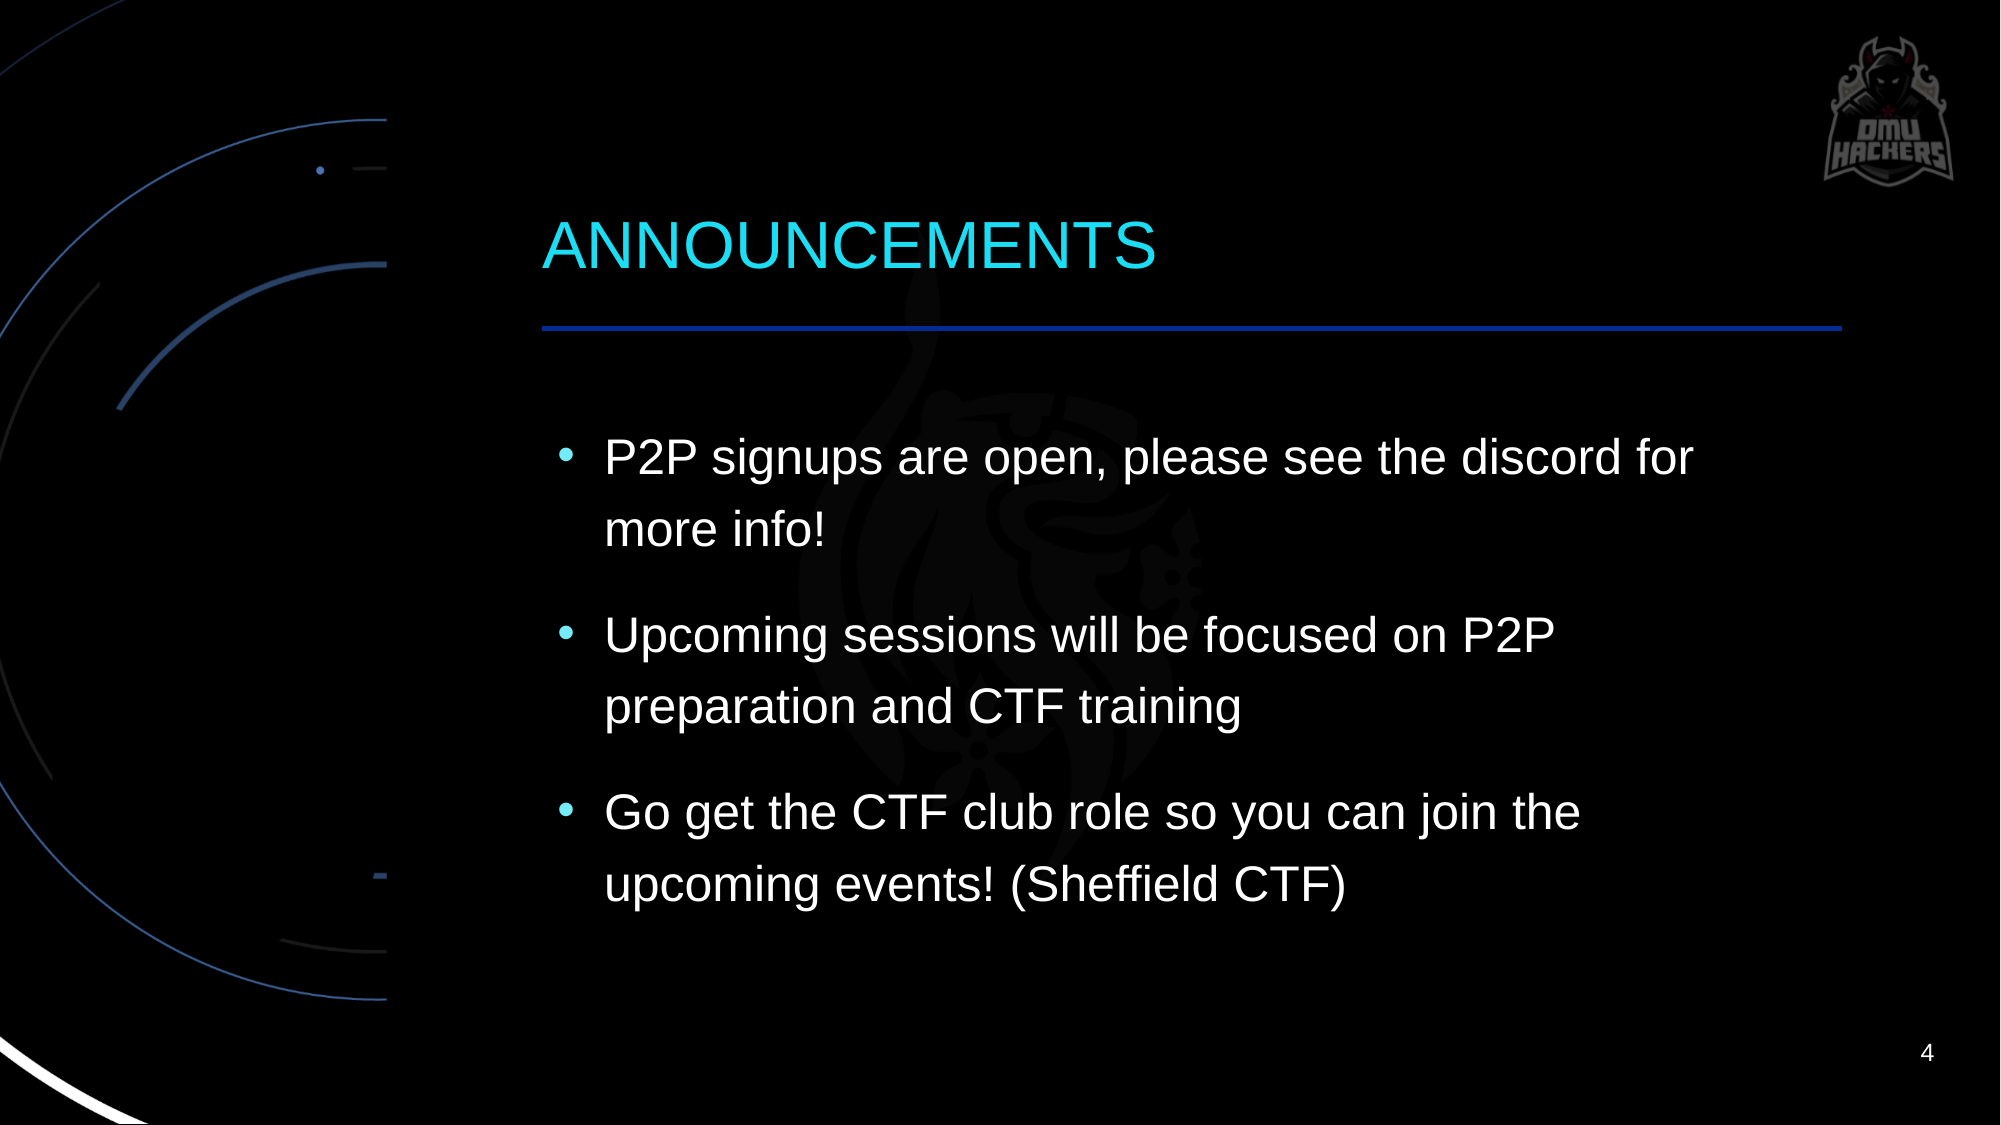

# ANNOUNCEMENTS
P2P signups are open, please see the discord for more info!
Upcoming sessions will be focused on P2P preparation and CTF training
Go get the CTF club role so you can join the upcoming events! (Sheffield CTF)
4